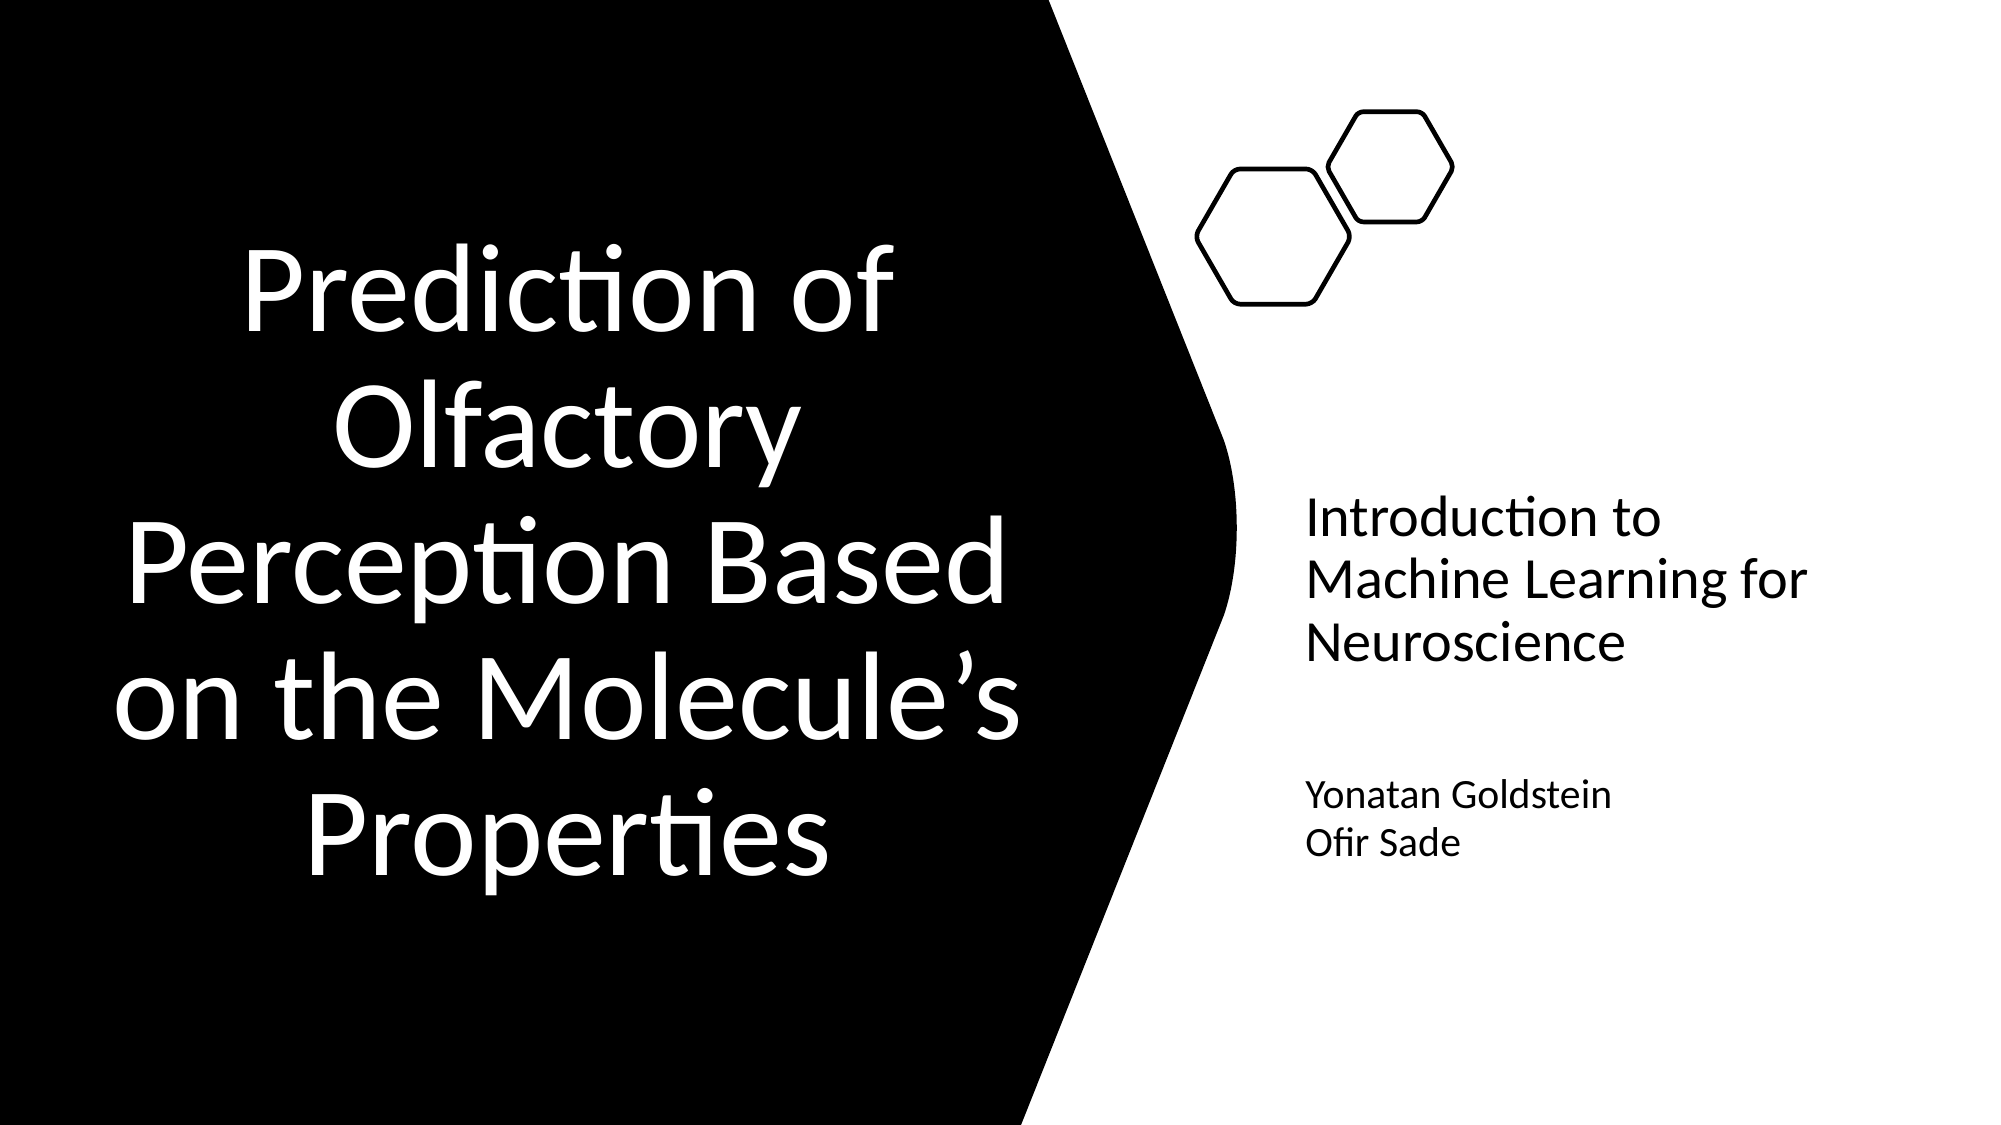

# Prediction of Olfactory Perception Based on the Molecule’s Properties
Introduction to Machine Learning for Neuroscience

Yonatan Goldstein
Ofir Sade